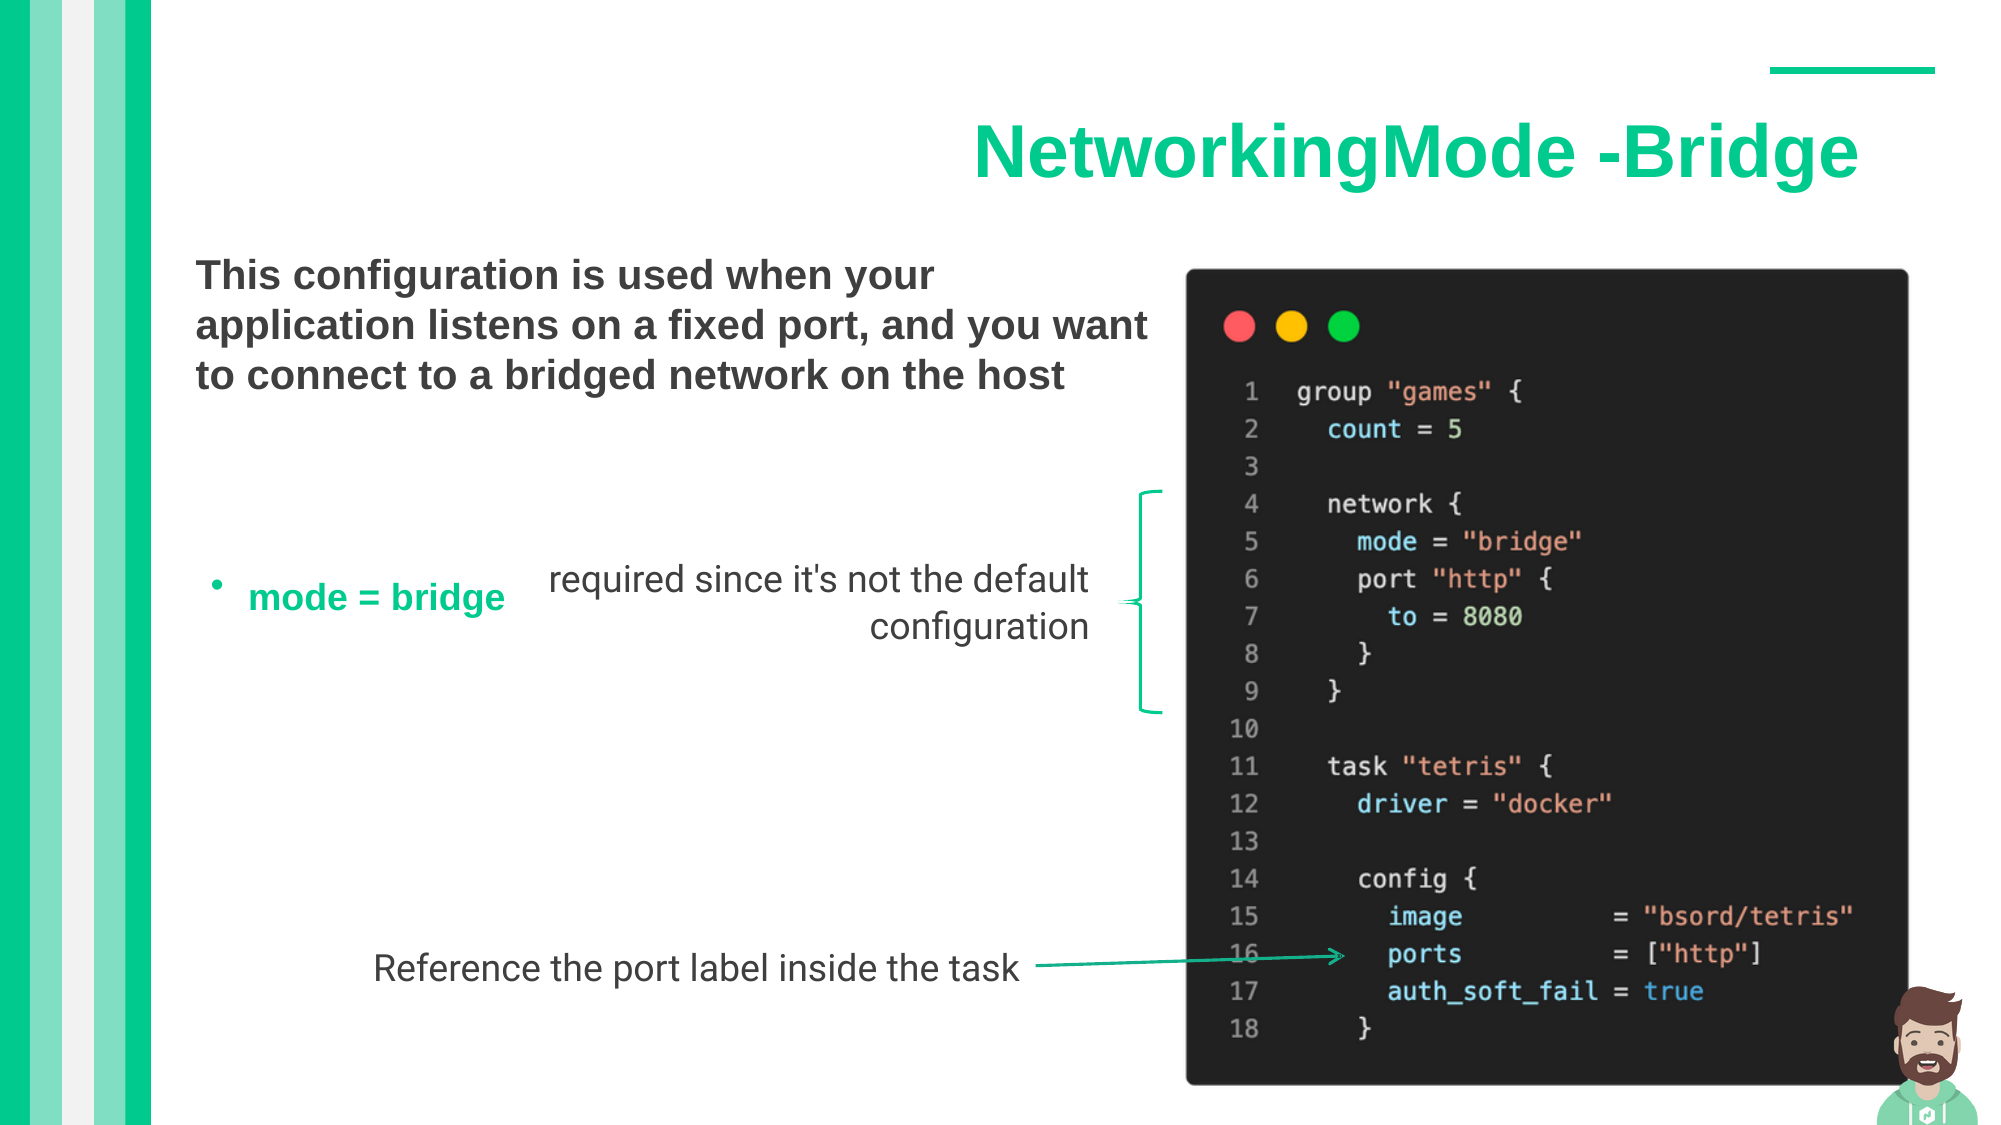

NetworkingMode -Bridge

This configuration is used when your application listens on a fixed port, and you want to connect to a bridged network on the host

required since it's not the default
•
mode = bridge
configuration
Reference the port label inside the task